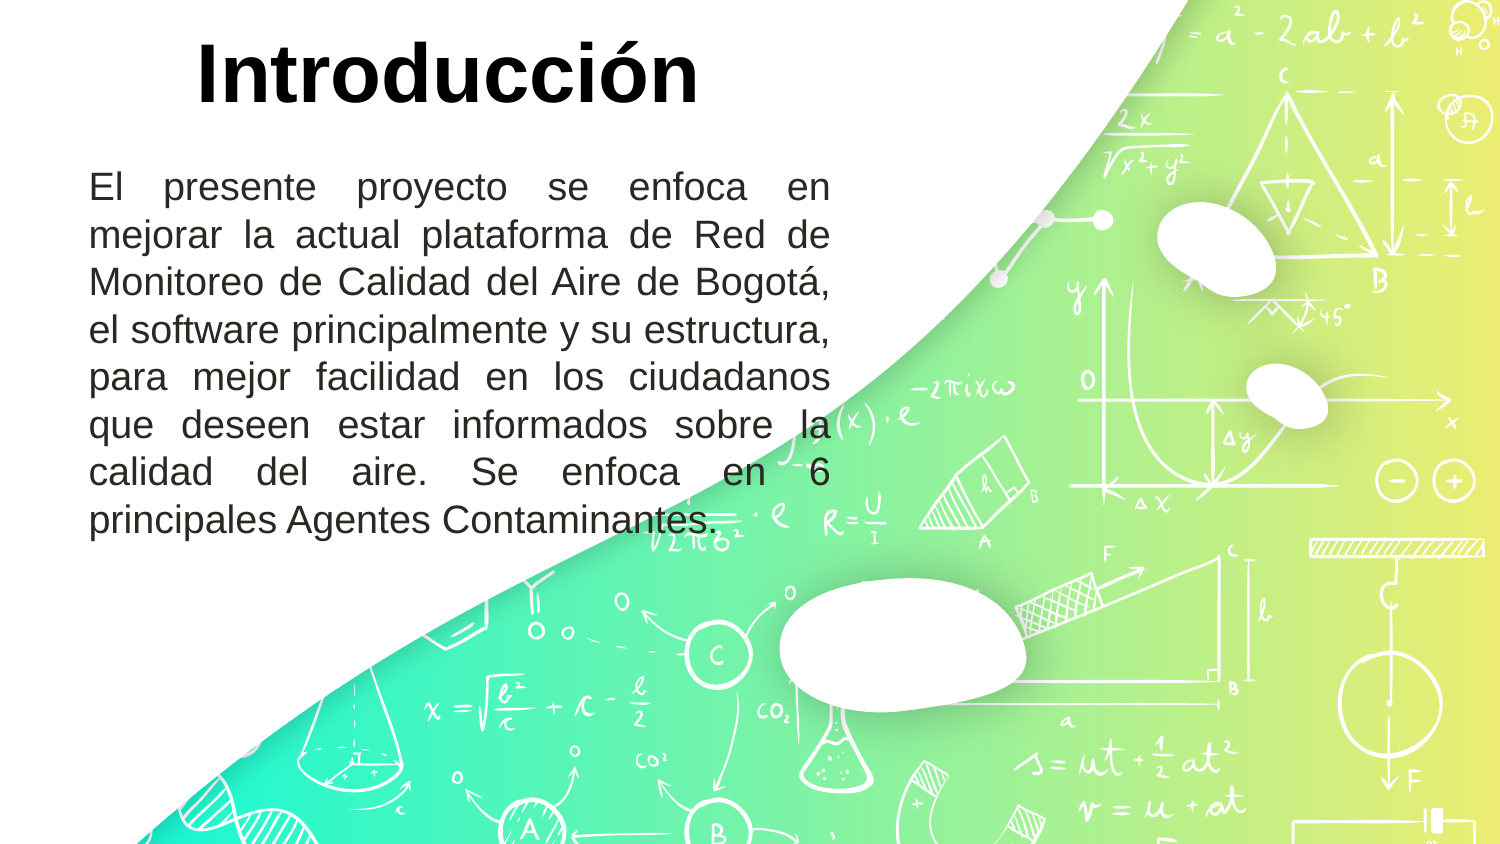

# Introducción
El presente proyecto se enfoca en mejorar la actual plataforma de Red de Monitoreo de Calidad del Aire de Bogotá, el software principalmente y su estructura, para mejor facilidad en los ciudadanos que deseen estar informados sobre la calidad del aire. Se enfoca en 6 principales Agentes Contaminantes.